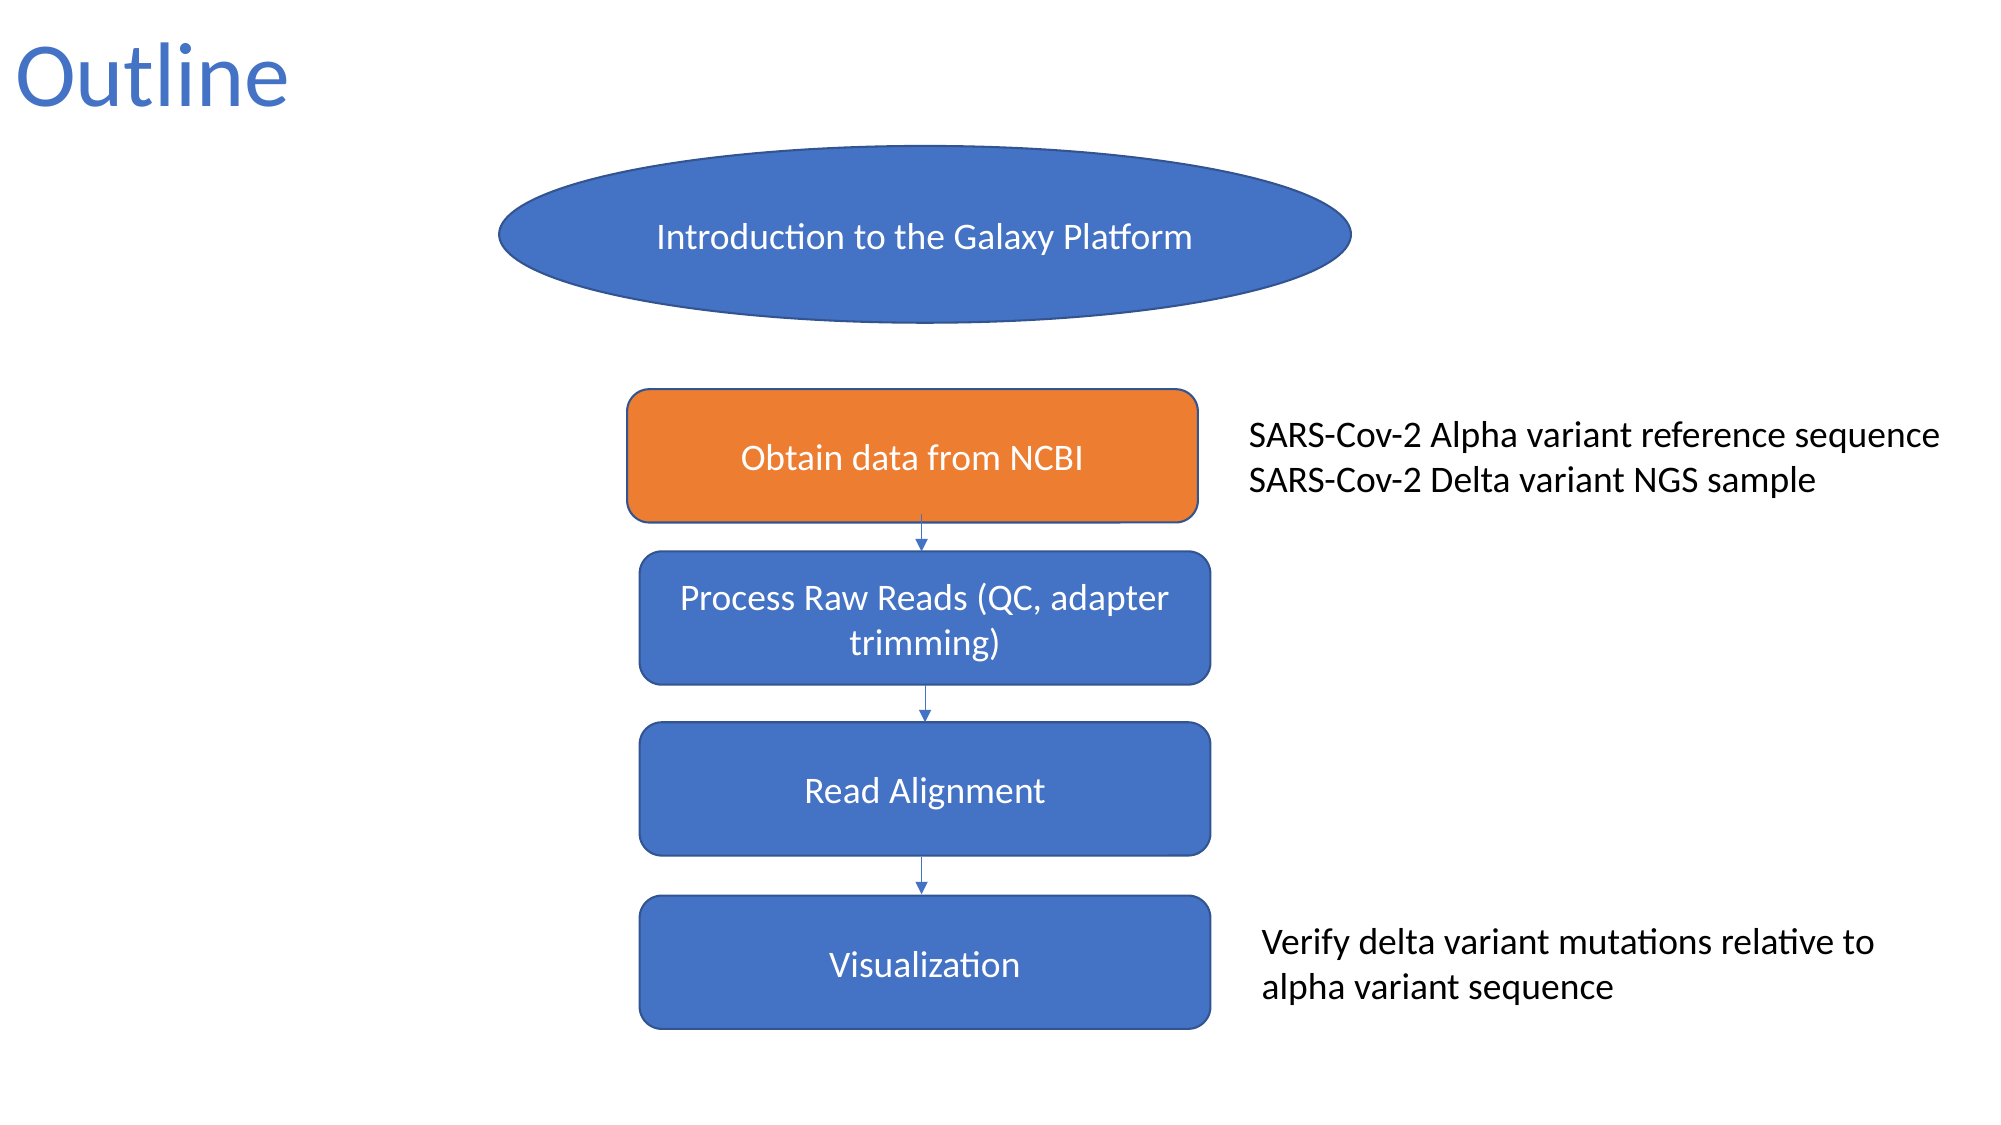

# Outline
Introduction to the Galaxy Platform
Obtain data from NCBI
SARS-Cov-2 Alpha variant reference sequence
SARS-Cov-2 Delta variant NGS sample
Process Raw Reads (QC, adapter trimming)
Read Alignment
Visualization
Verify delta variant mutations relative to alpha variant sequence